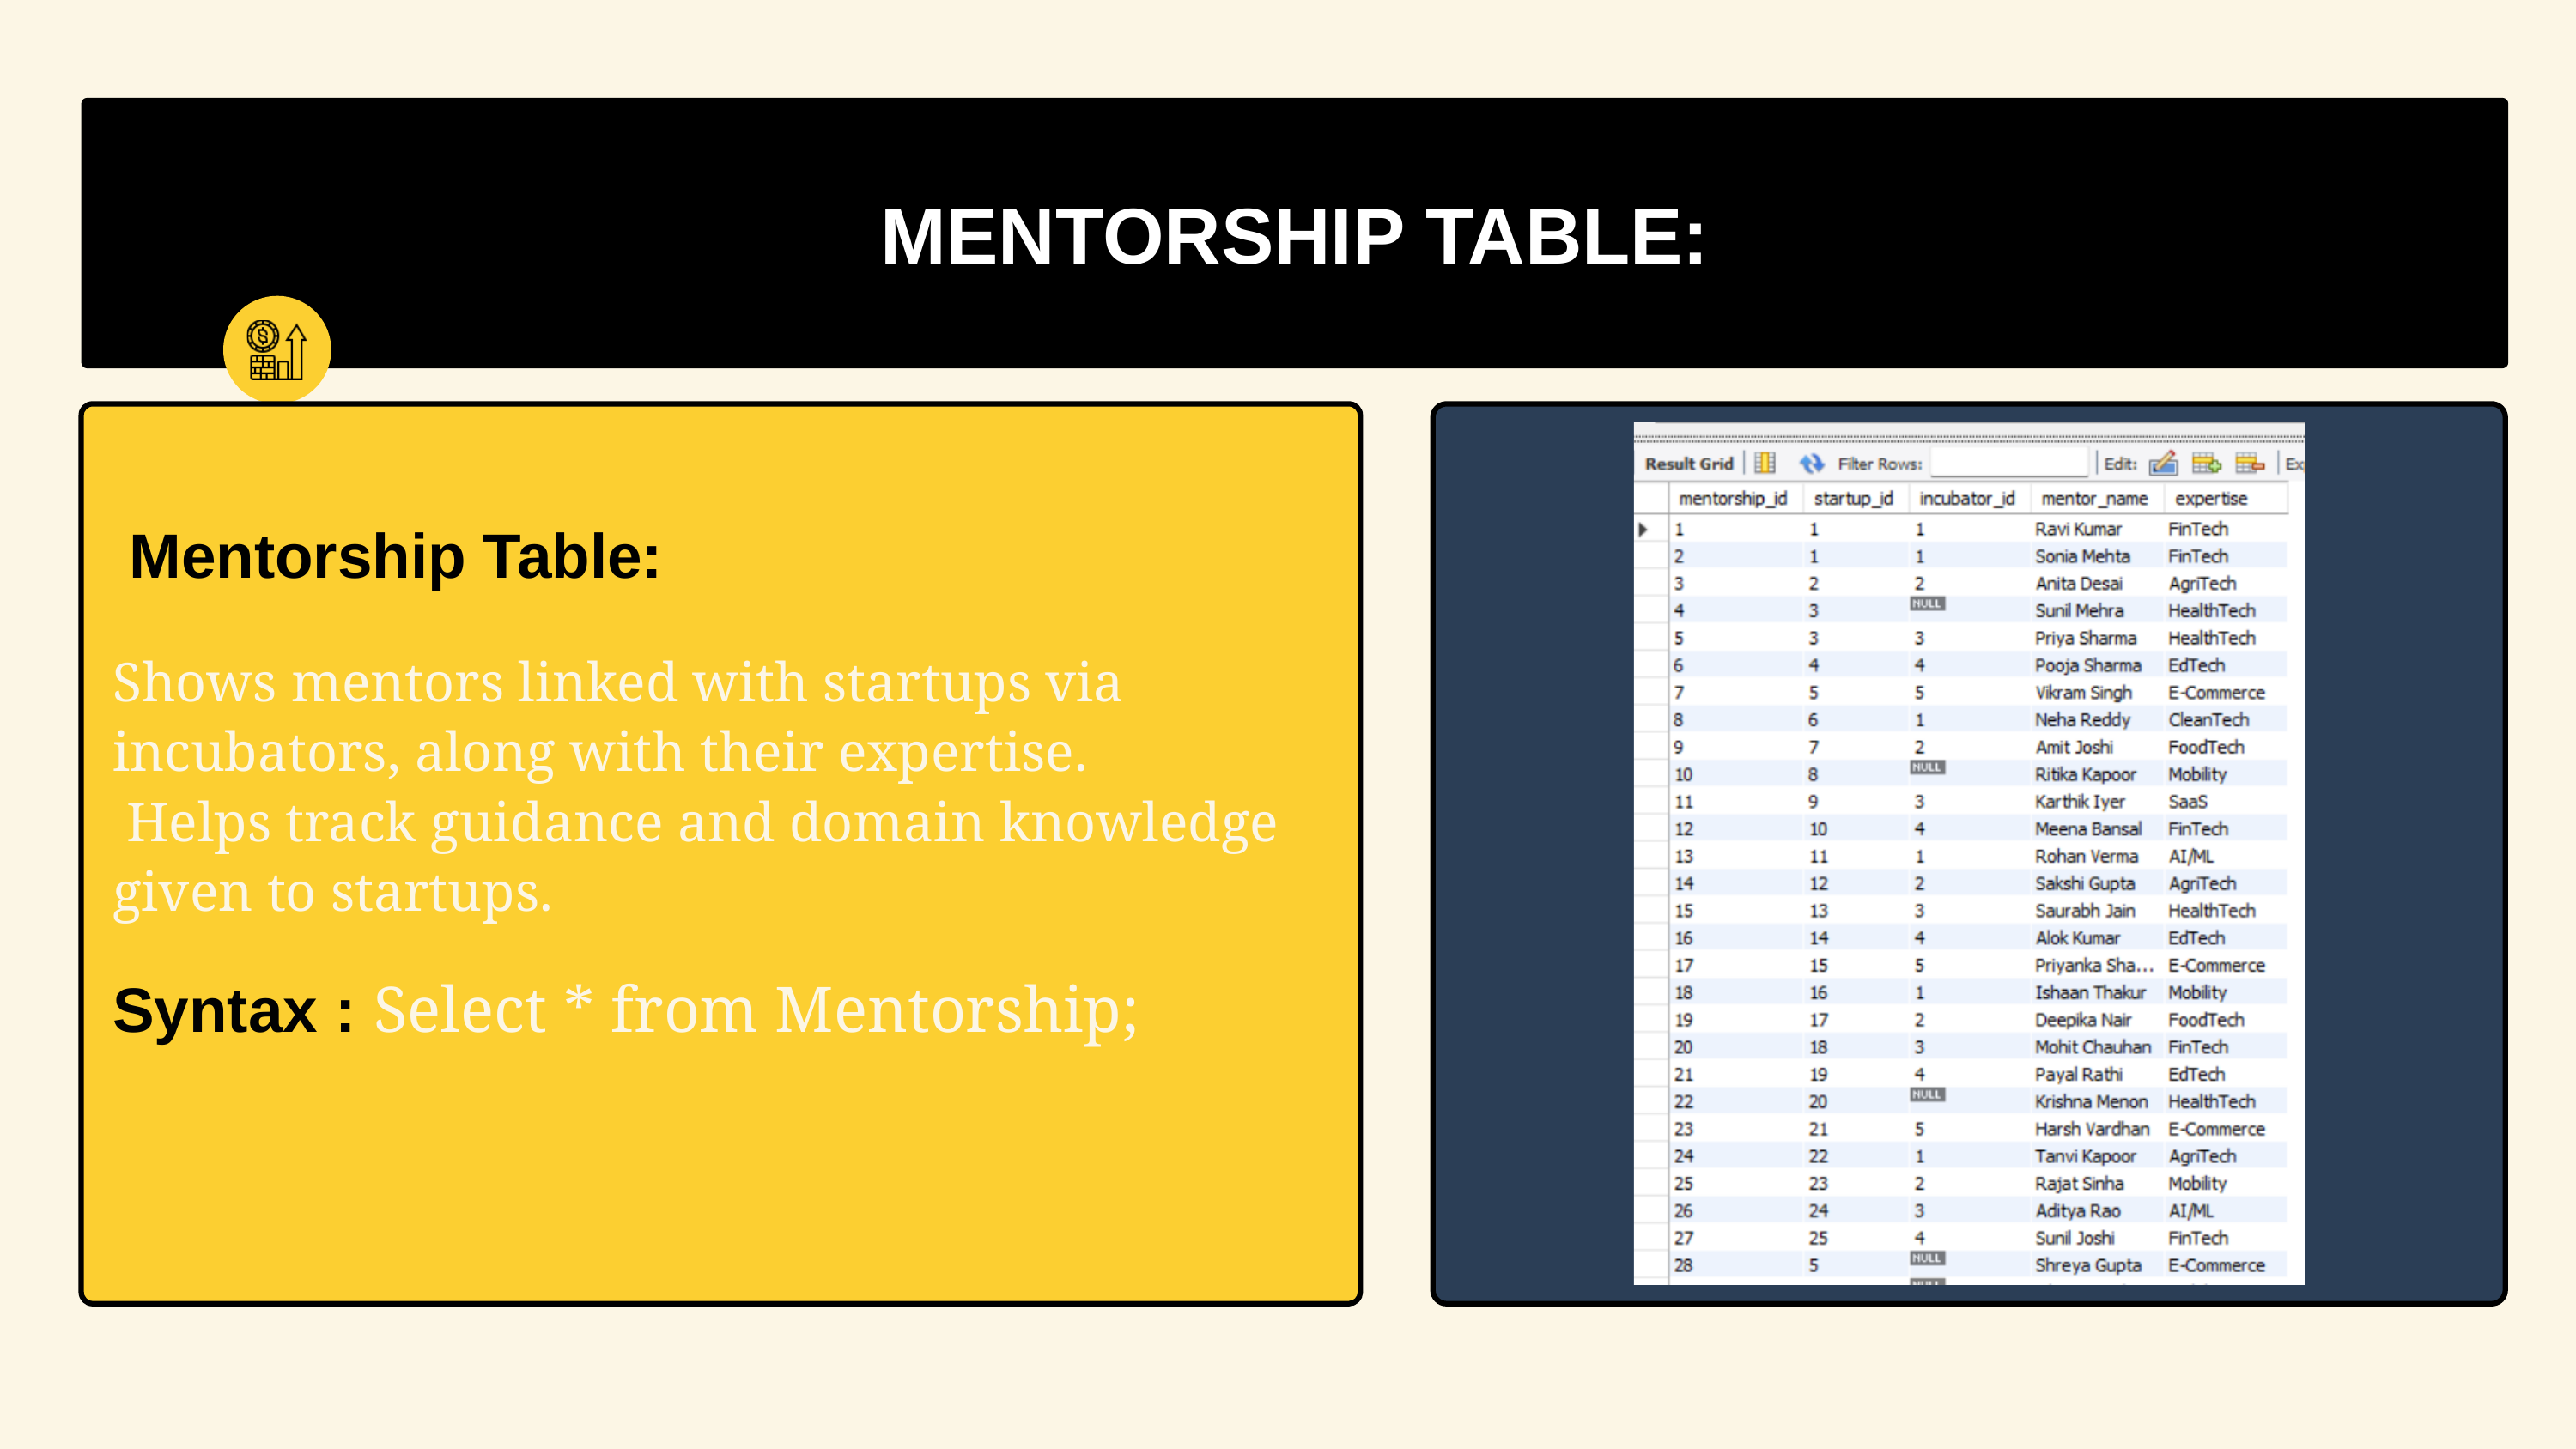

MENTORSHIP TABLE:

 Mentorship Table:

Shows mentors linked with startups via incubators, along with their expertise.
 Helps track guidance and domain knowledge given to startups.

Syntax : Select * from Mentorship;